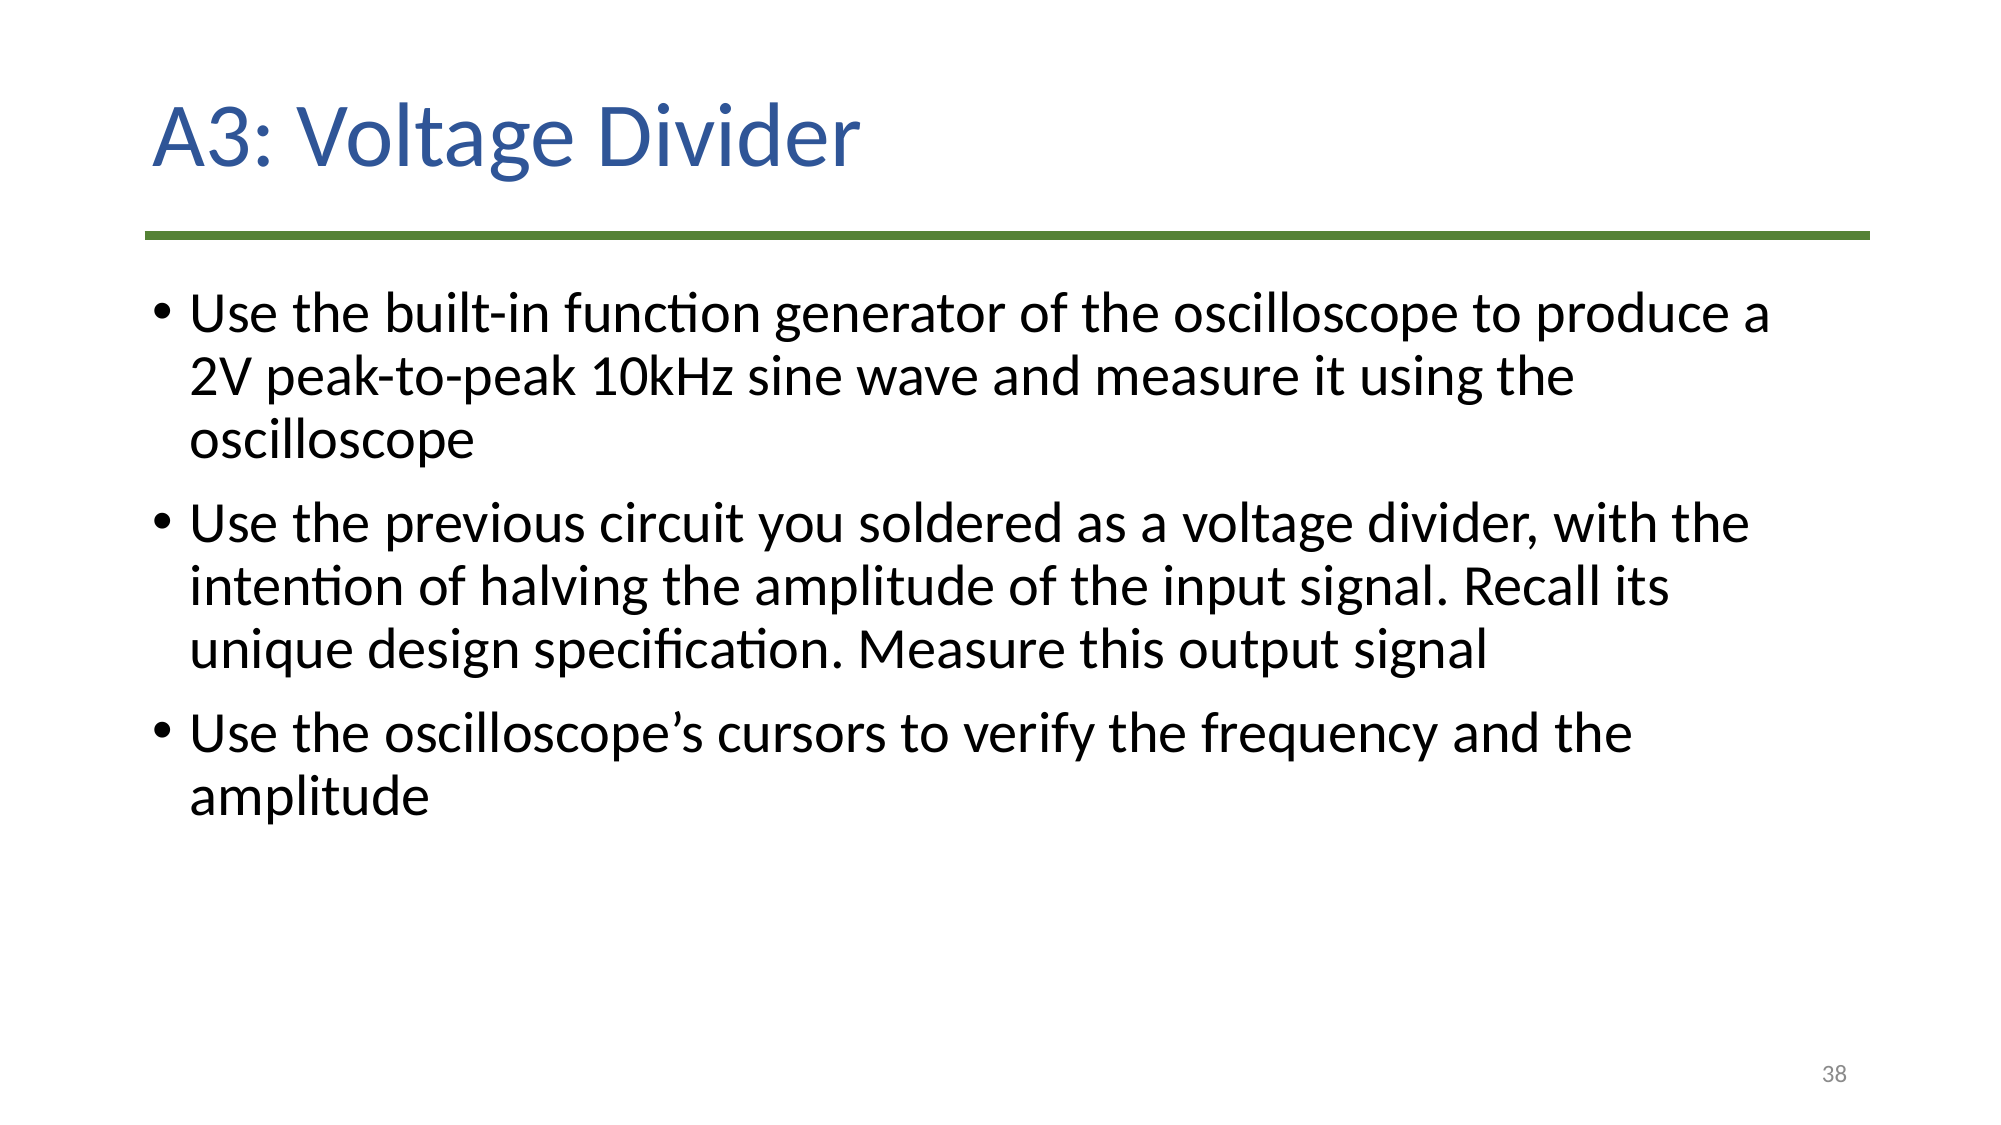

# A3: Voltage Divider
Use the built-in function generator of the oscilloscope to produce a 2V peak-to-peak 10kHz sine wave and measure it using the oscilloscope
Use the previous circuit you soldered as a voltage divider, with the intention of halving the amplitude of the input signal. Recall its unique design specification. Measure this output signal
Use the oscilloscope’s cursors to verify the frequency and the amplitude

38